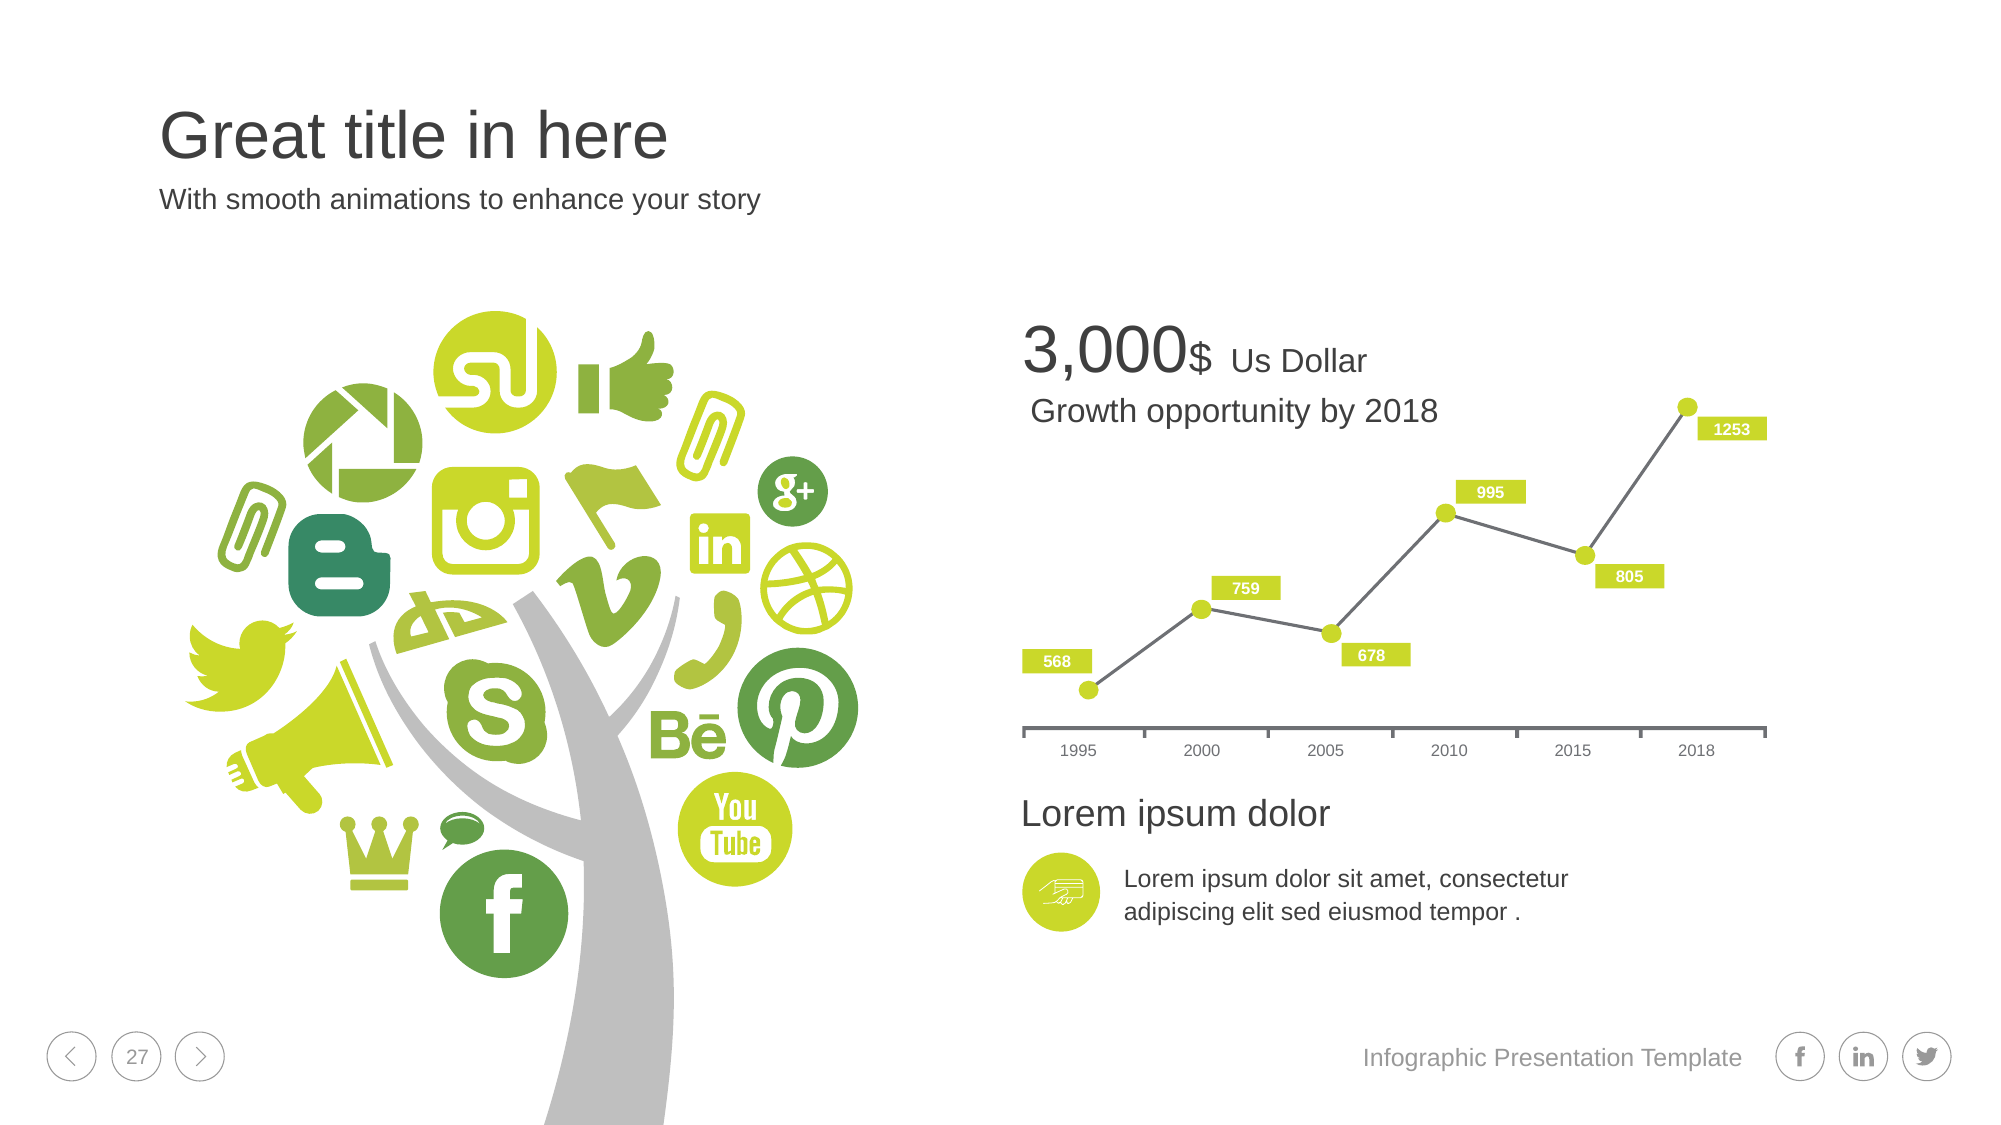

Great title in here
With smooth animations to enhance your story
3,000$ Us Dollar
Growth opportunity by 2018

1253

995

805

759

678

568

1995
2000
2005
2010
2015
2018
Lorem ipsum dolor
Lorem ipsum dolor sit amet, consectetur adipiscing elit sed eiusmod tempor .

27